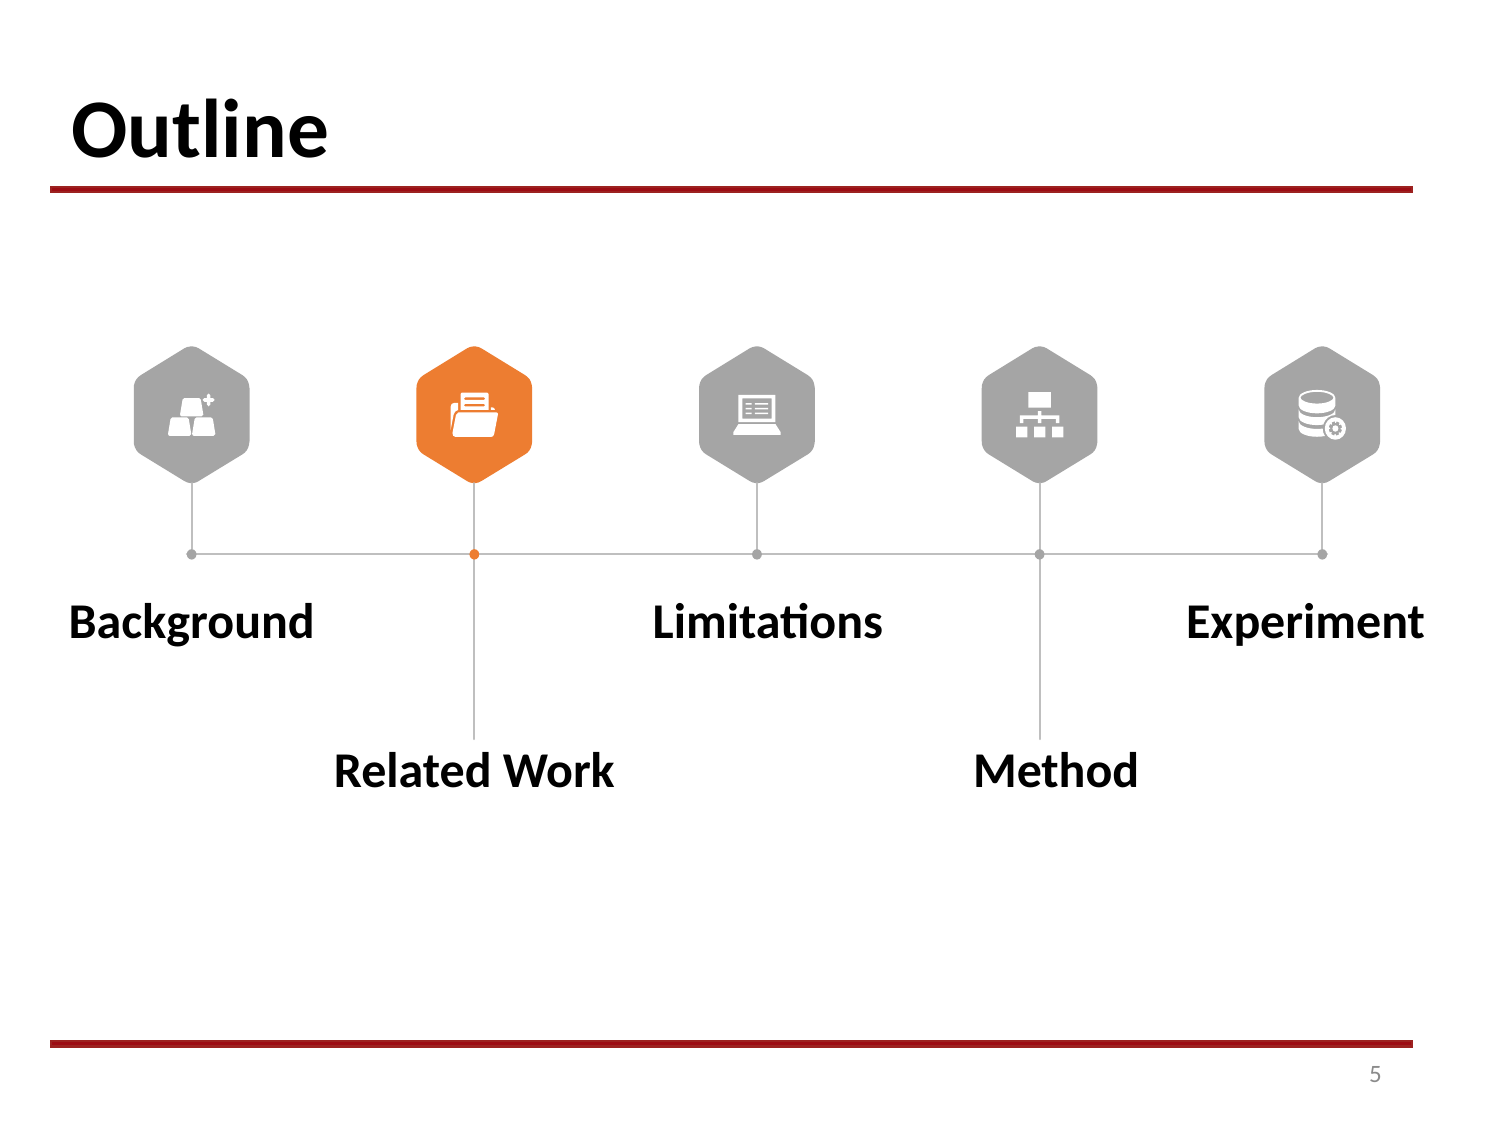

Outline

Experiment
Background
Limitations
Related Work
Method

5